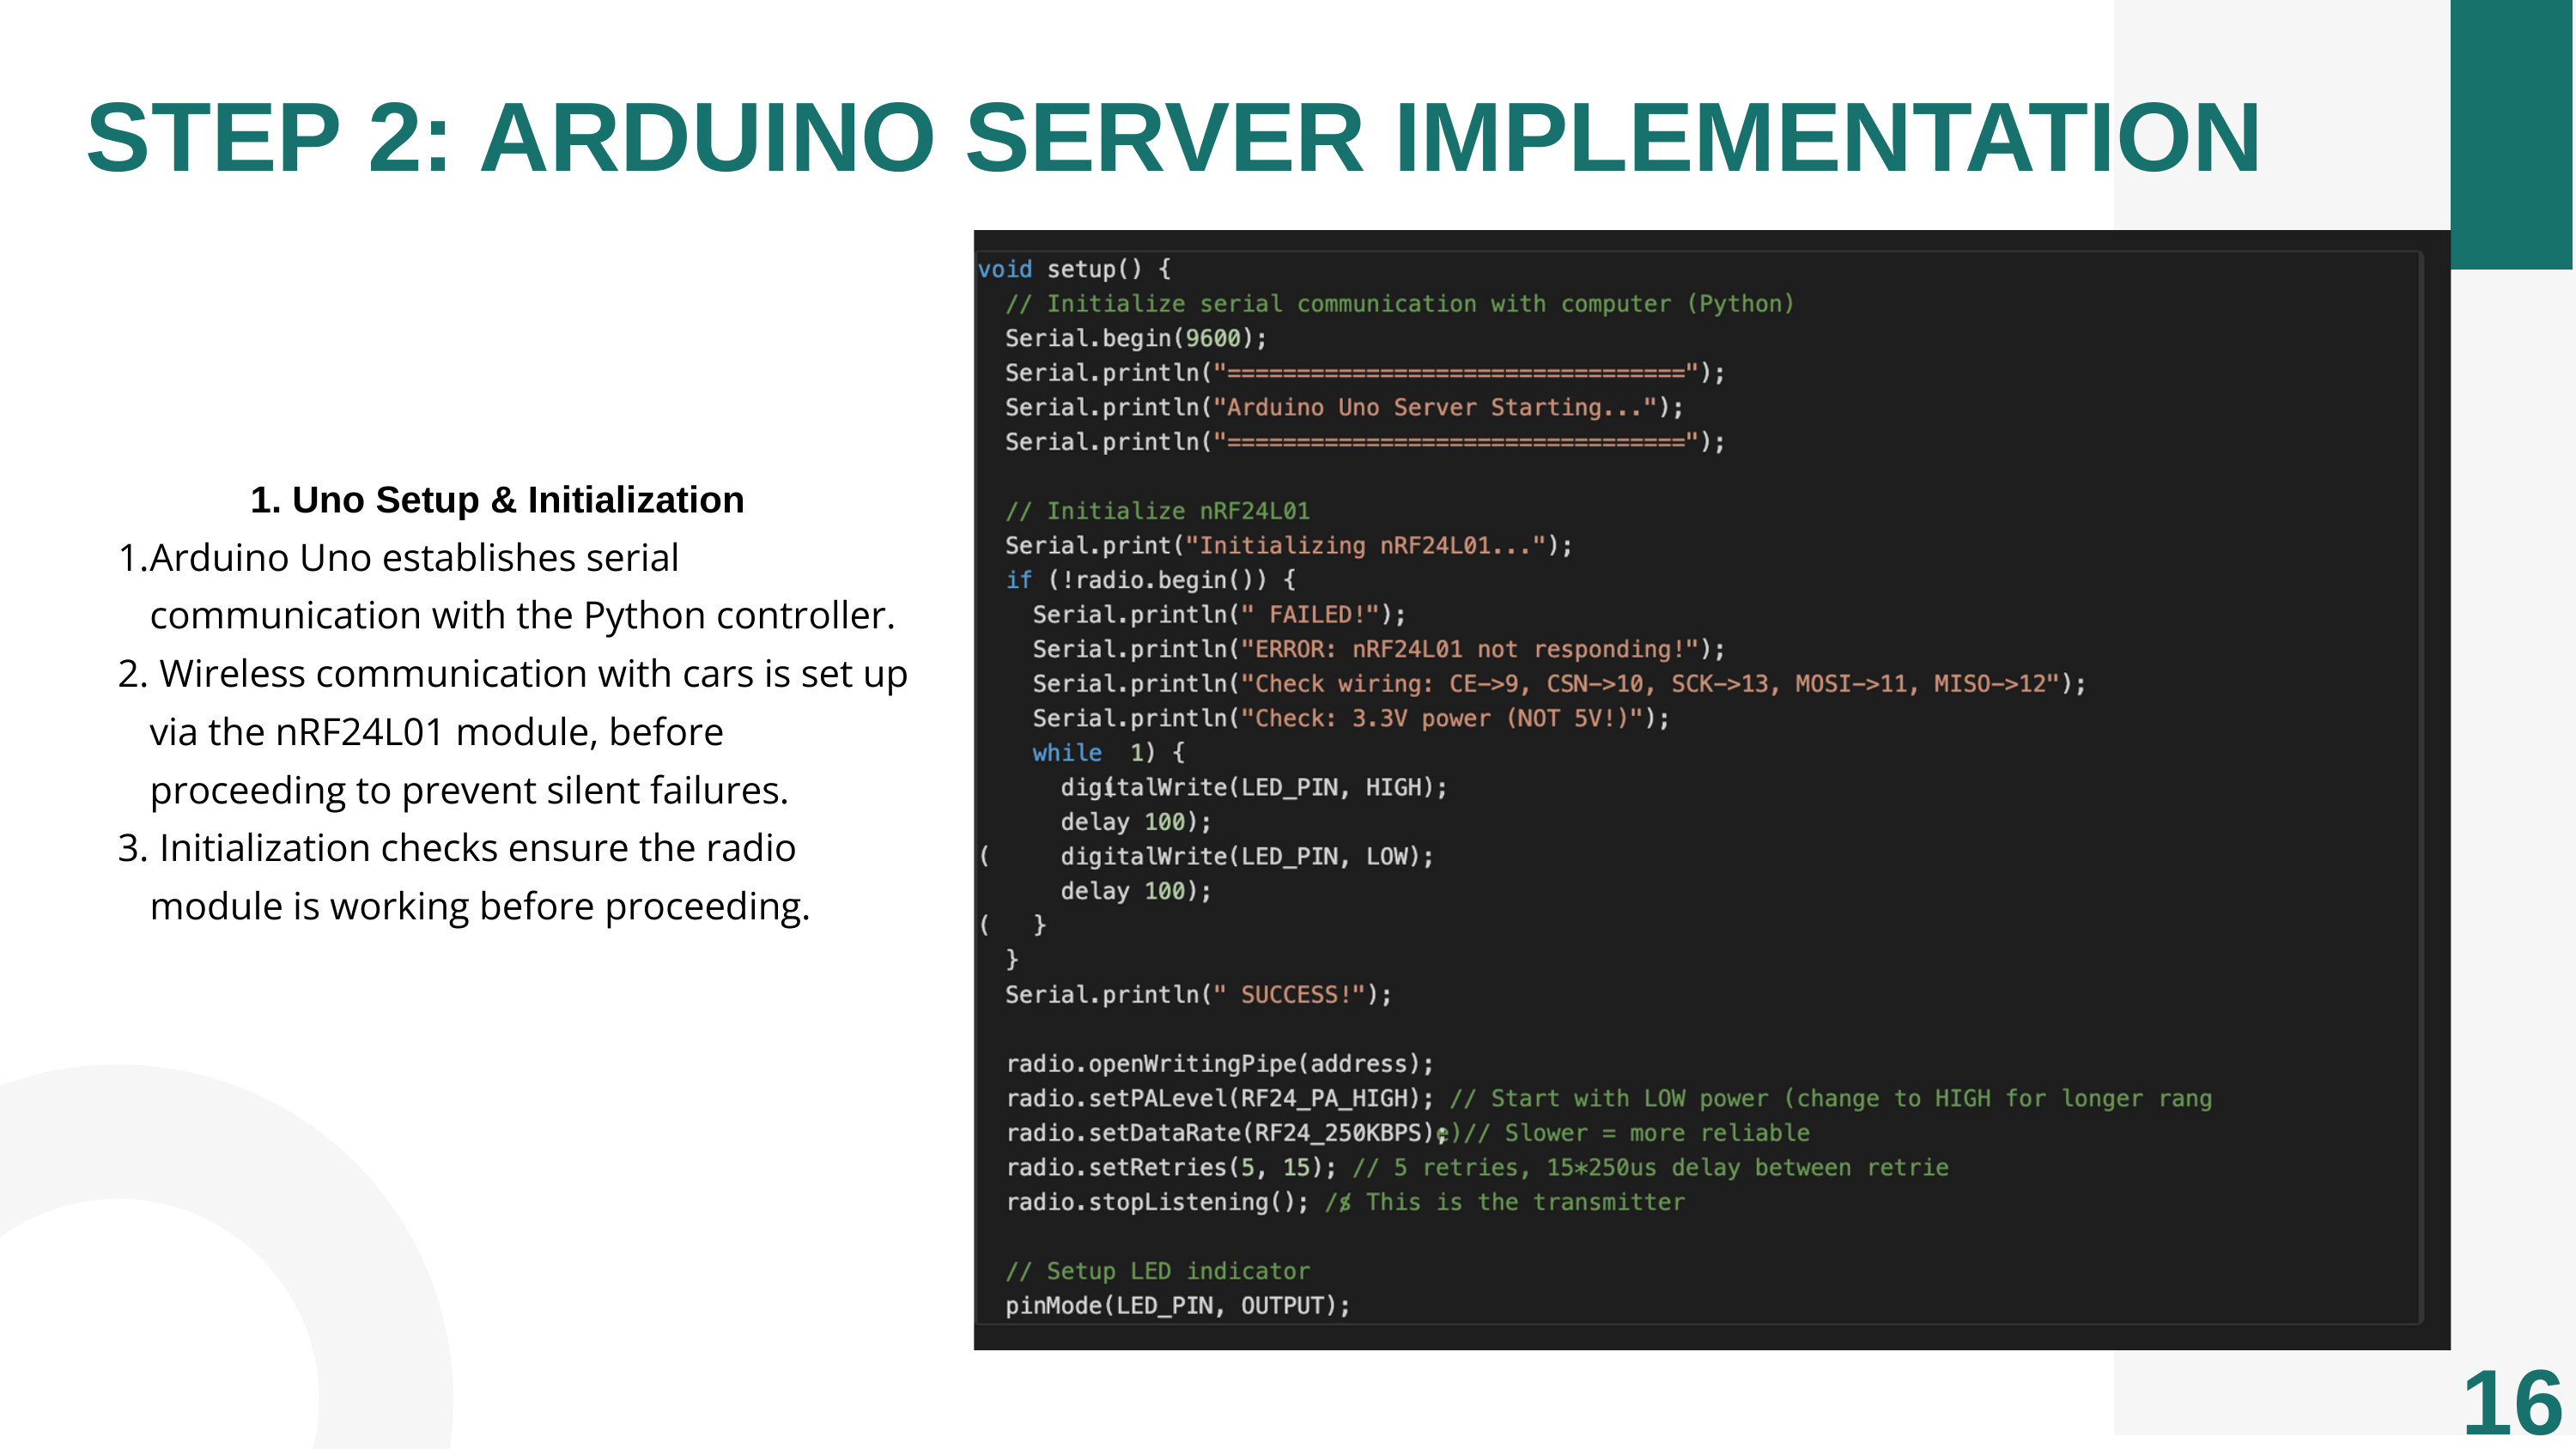

STEP 2: ARDUINO SERVER IMPLEMENTATION

1. Uno Setup & Initialization
Arduino Uno establishes serial communication with the Python controller.
 Wireless communication with cars is set up via the nRF24L01 module, before proceeding to prevent silent failures.
 Initialization checks ensure the radio module is working before proceeding.

16